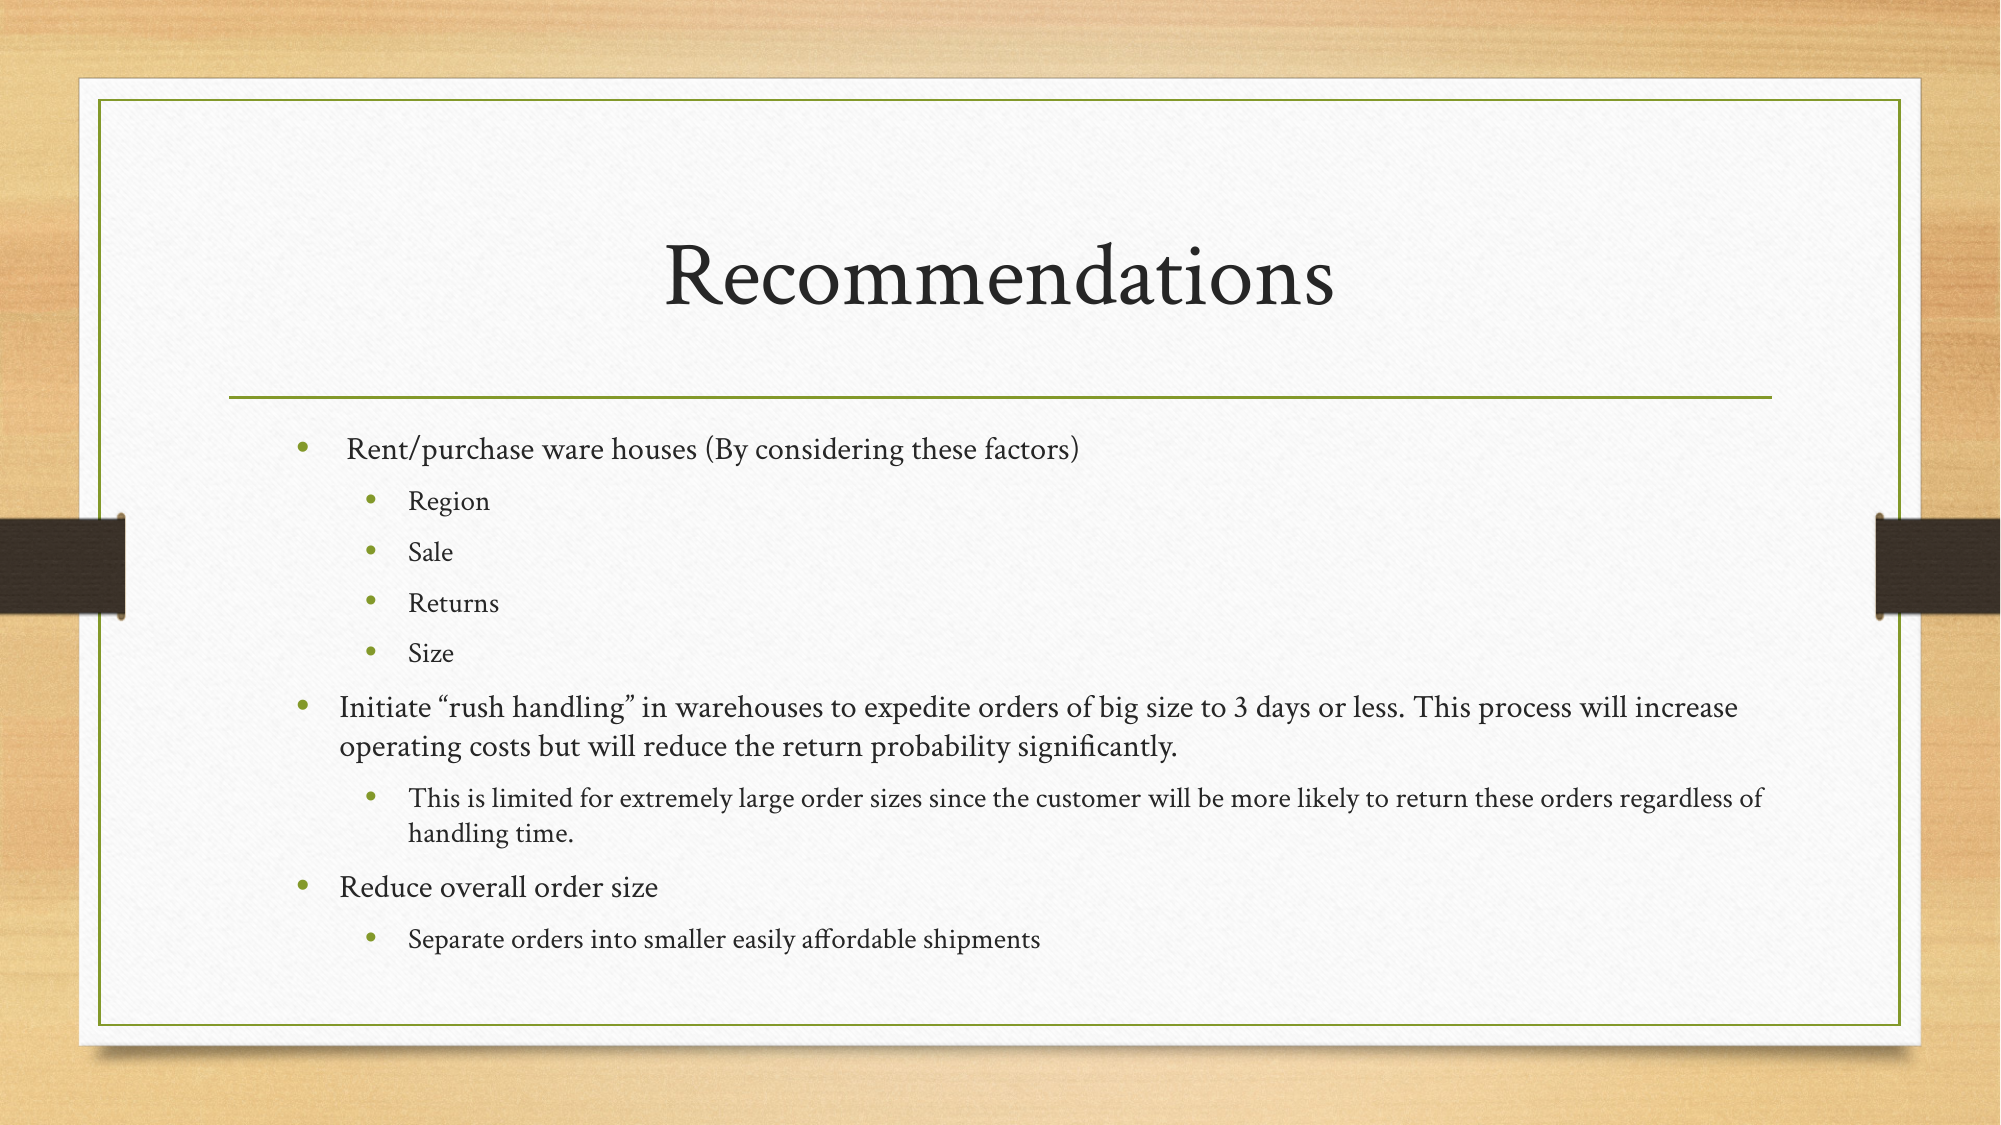

# Recommendations
 Rent/purchase ware houses (By considering these factors)
Region
Sale
Returns
Size
Initiate “rush handling” in warehouses to expedite orders of big size to 3 days or less. This process will increase operating costs but will reduce the return probability significantly.
This is limited for extremely large order sizes since the customer will be more likely to return these orders regardless of handling time.
Reduce overall order size
Separate orders into smaller easily affordable shipments